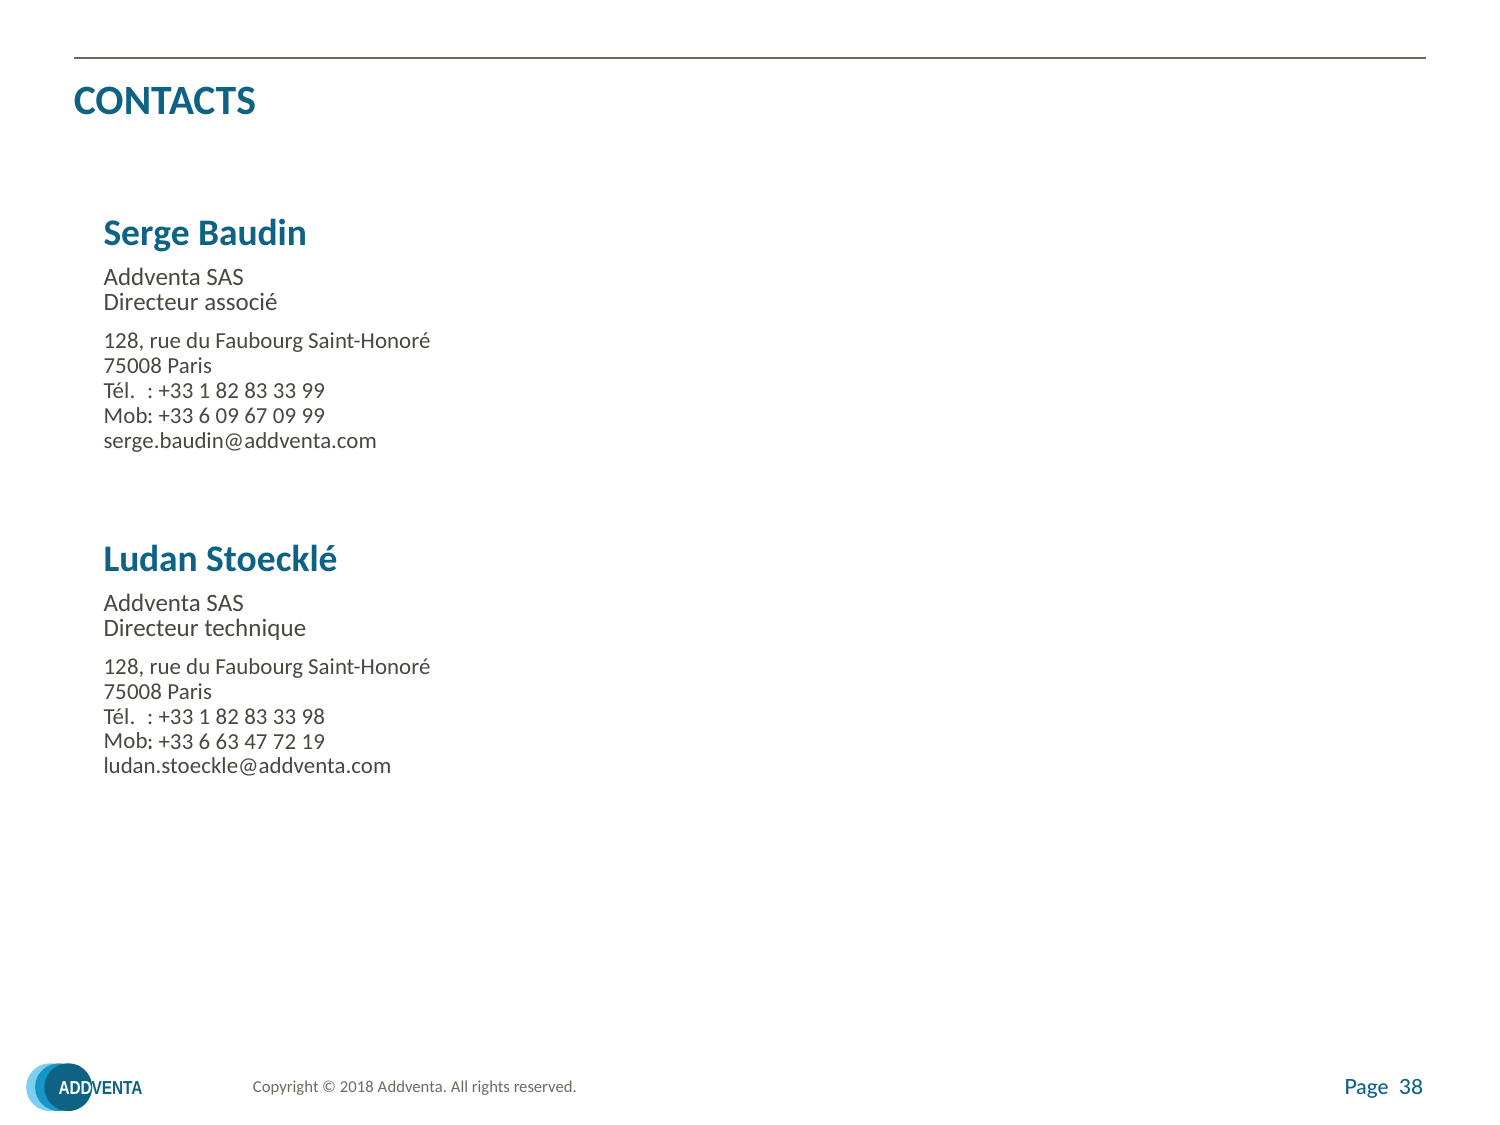

CONTACTS

Serge Baudin
Addventa SAS
Directeur associé
128, rue du Faubourg Saint-Honoré
75008 Paris
Tél.
Mob.
serge.baudin@addventa.com
: +33 1 82 83 33 99
: +33 6 09 67 09 99
Ludan Stoecklé
Addventa SAS
Directeur technique
128, rue du Faubourg Saint-Honoré
75008 Paris
Tél.
Mob.
ludan.stoeckle@addventa.com
: +33 1 82 83 33 98
: +33 6 63 47 72 19